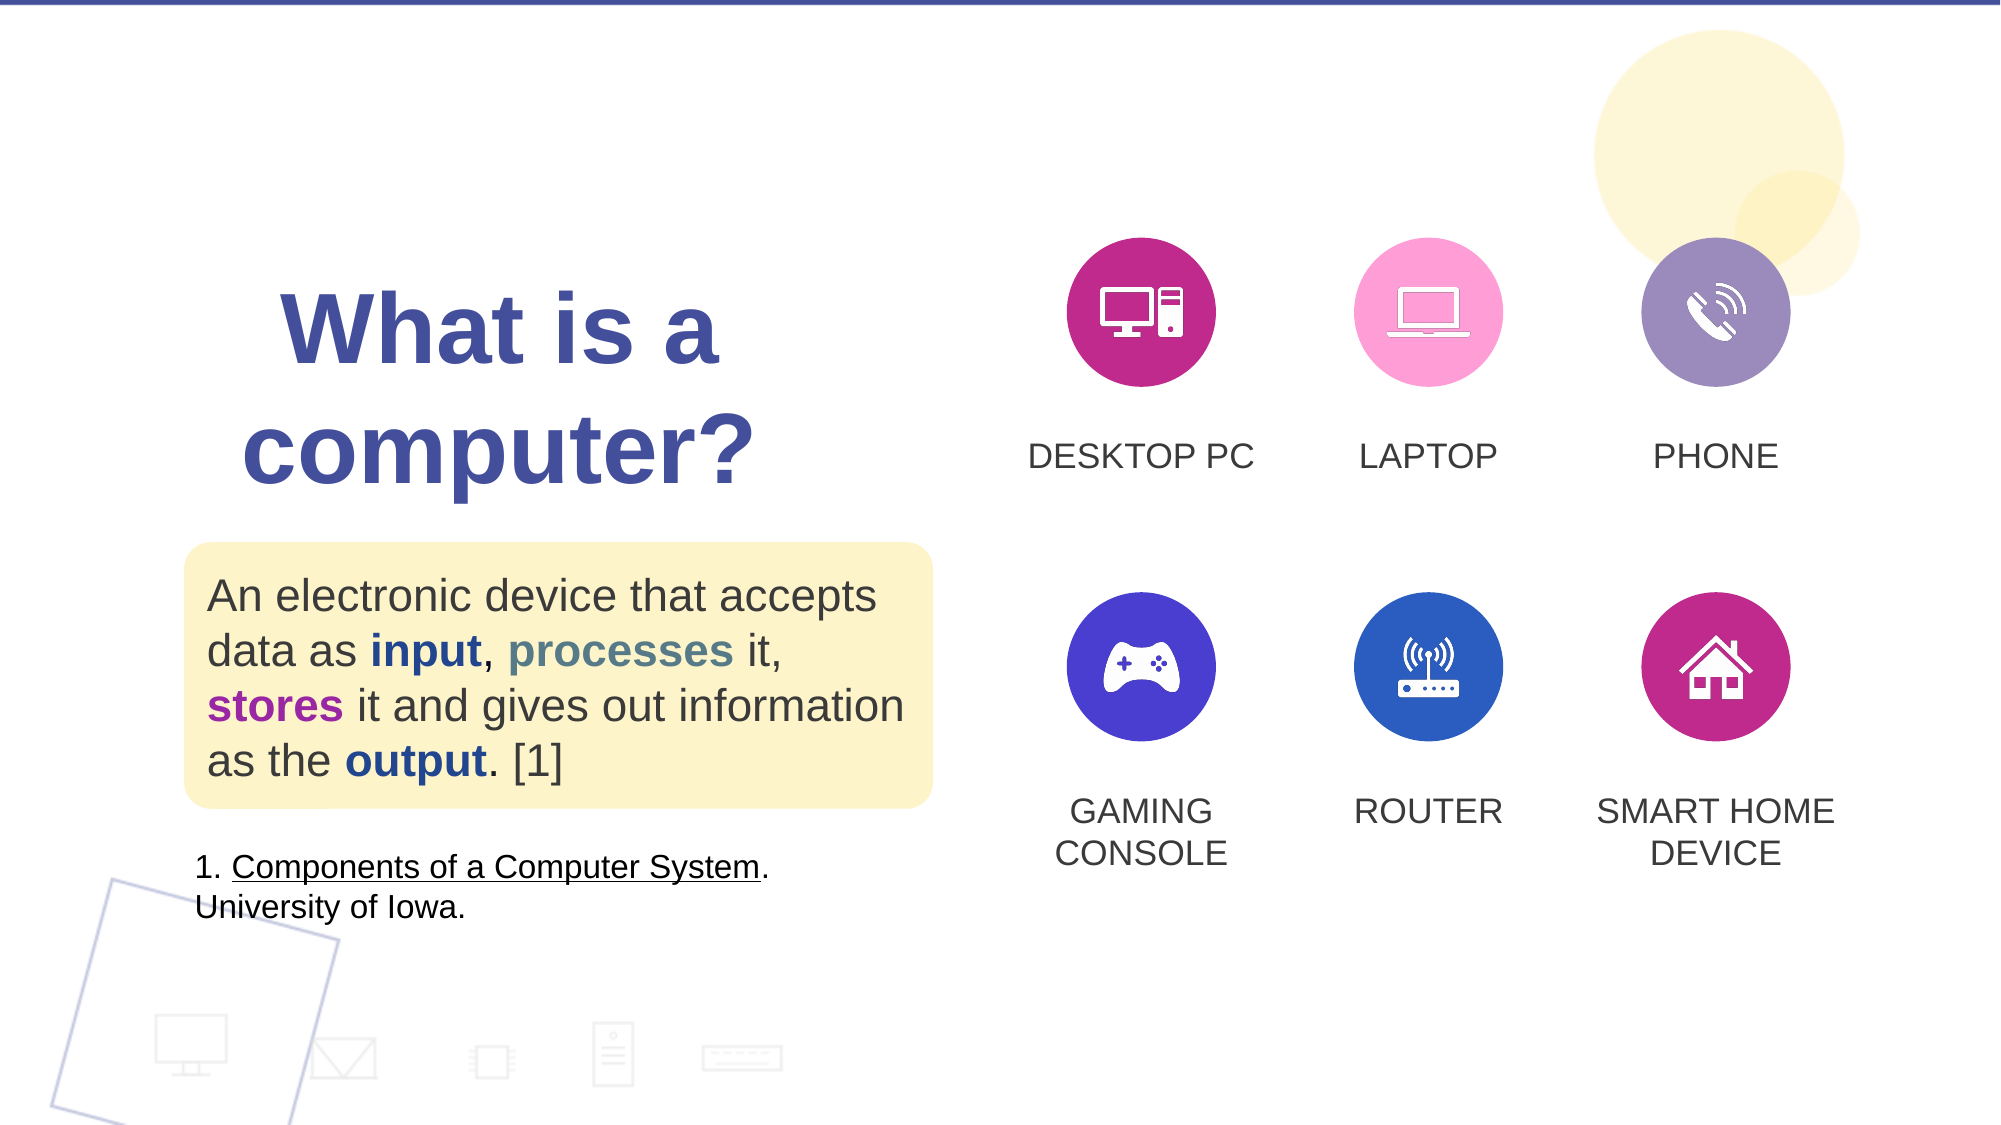

DESKTOP PC

LAPTOP

PHONE

GAMING CONSOLE

ROUTER

SMART HOME DEVICE
# What is a computer?
An electronic device that accepts data as input, processes it, stores it and gives out information as the output. [1]
1. Components of a Computer System. University of Iowa.